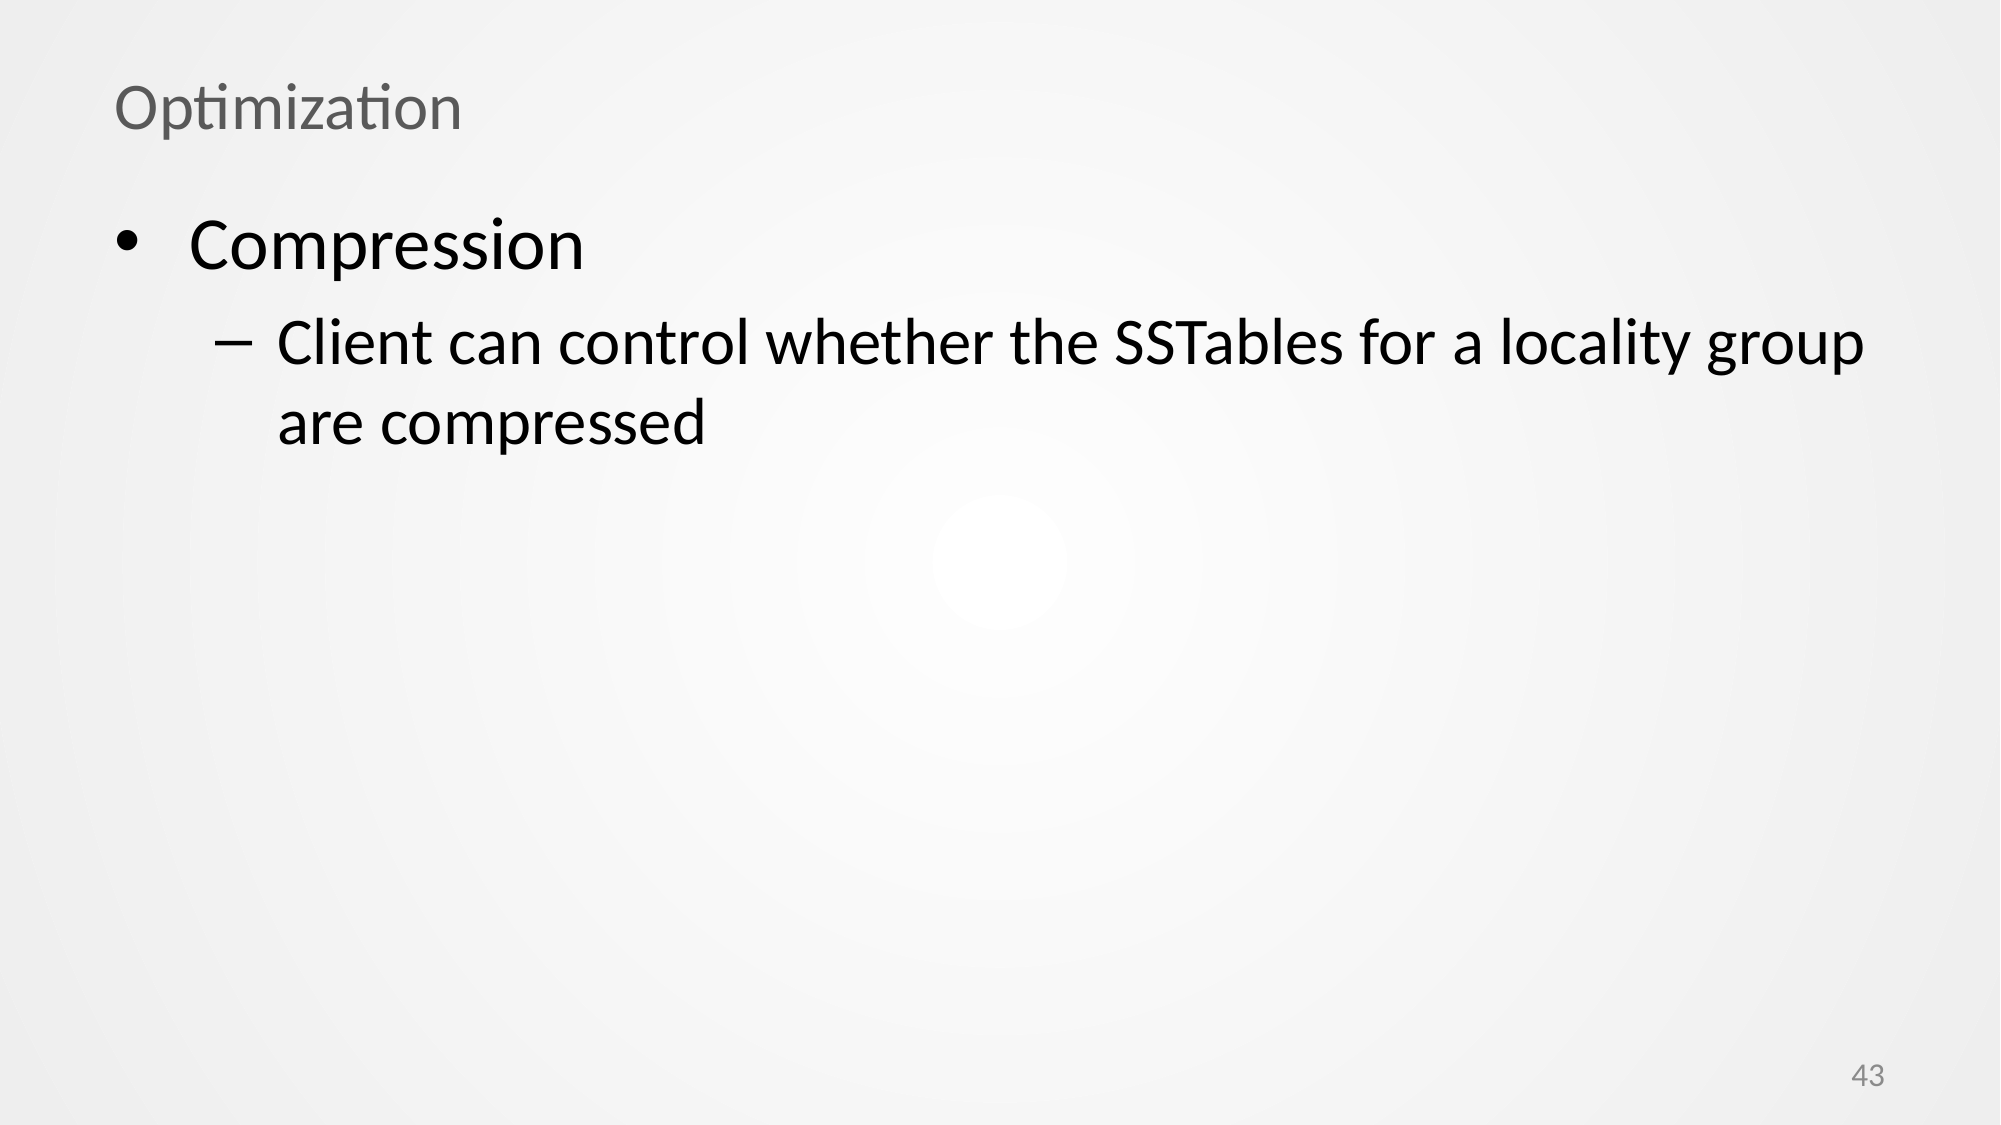

# Optimization
Compression
Client can control whether the SSTables for a locality group are compressed

43